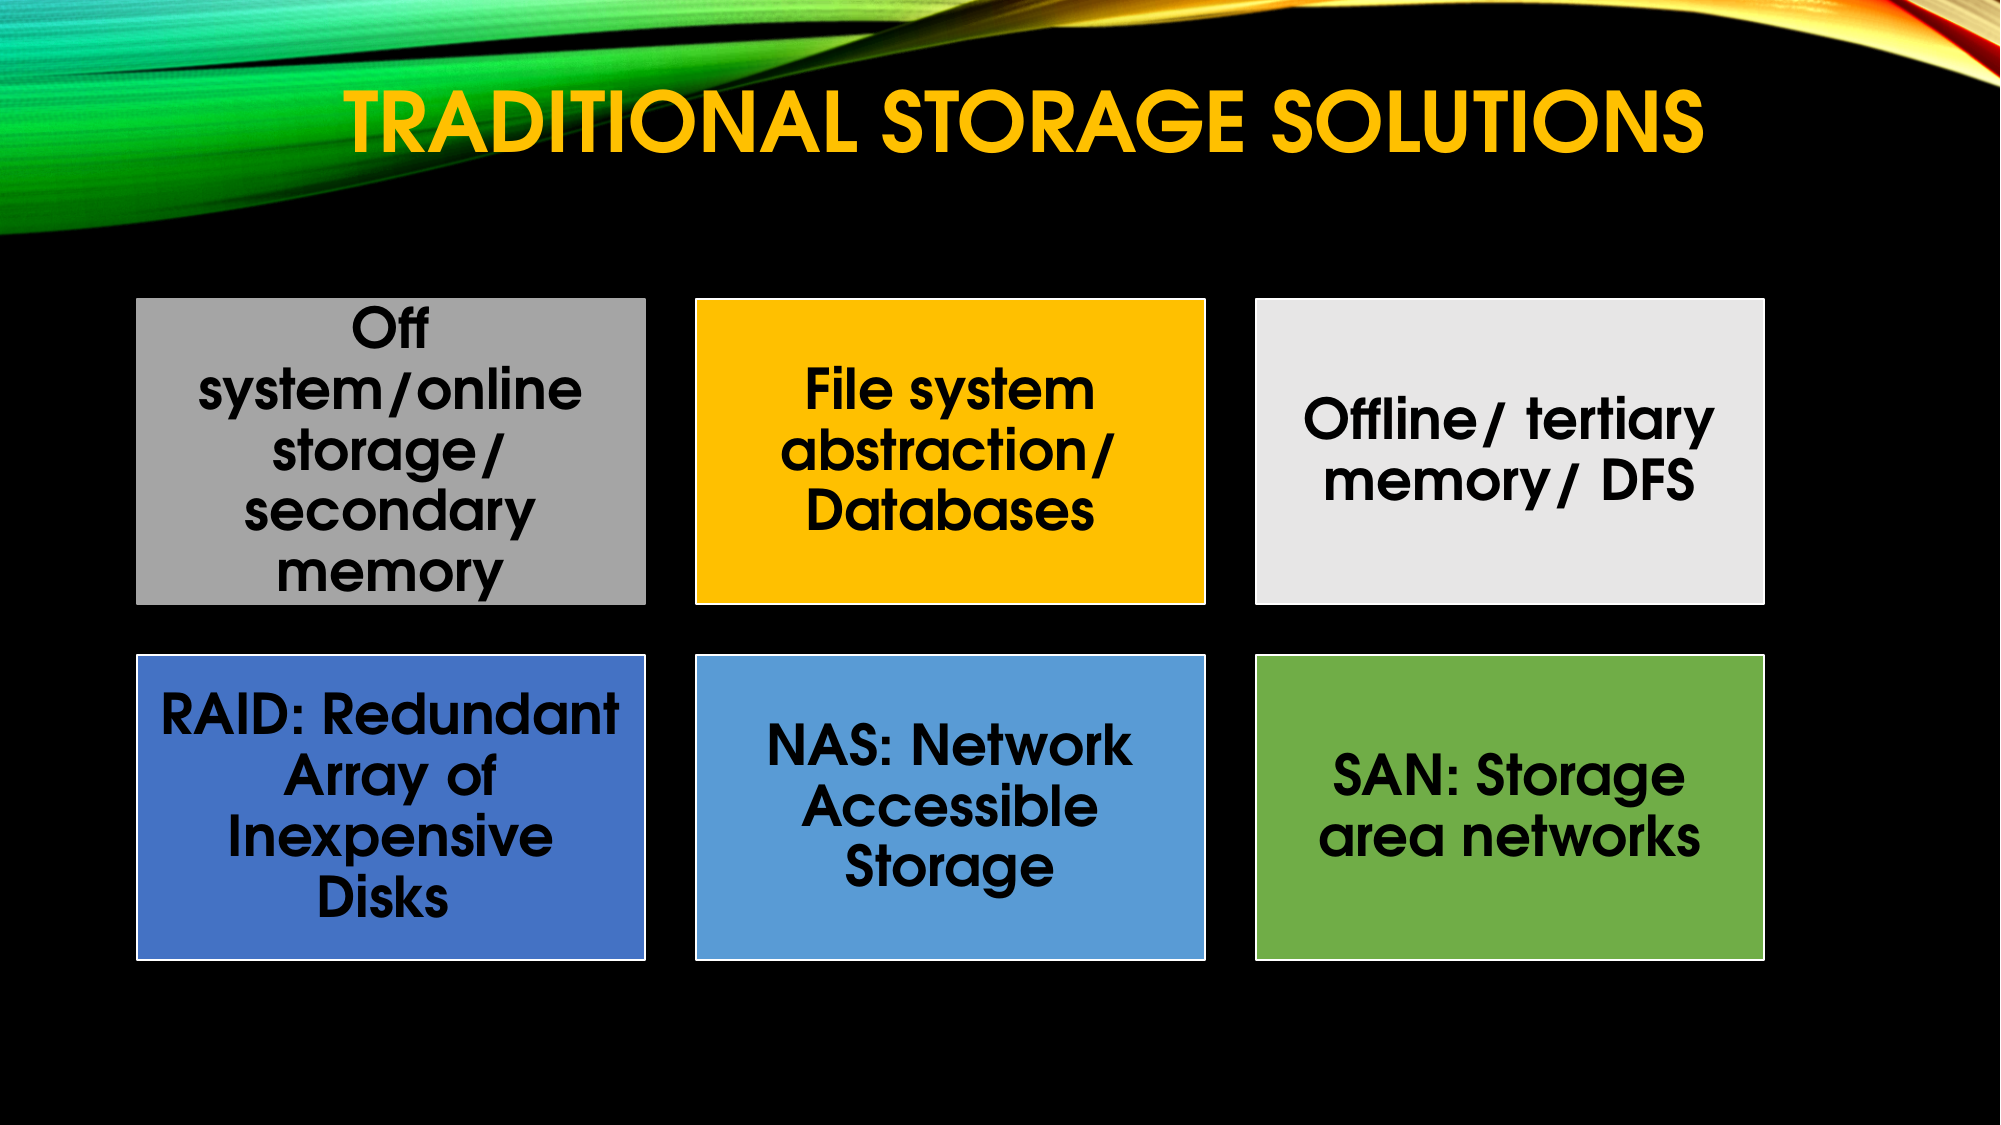

# TRADITIONAL STORAGE SOLUTIONS

Off system/online storage/ secondary memory

File system abstraction/ Databases

Offline/ tertiary memory/ DFS

RAID: Redundant Array of Inexpensive Disks

NAS: Network Accessible Storage

SAN: Storage area networks